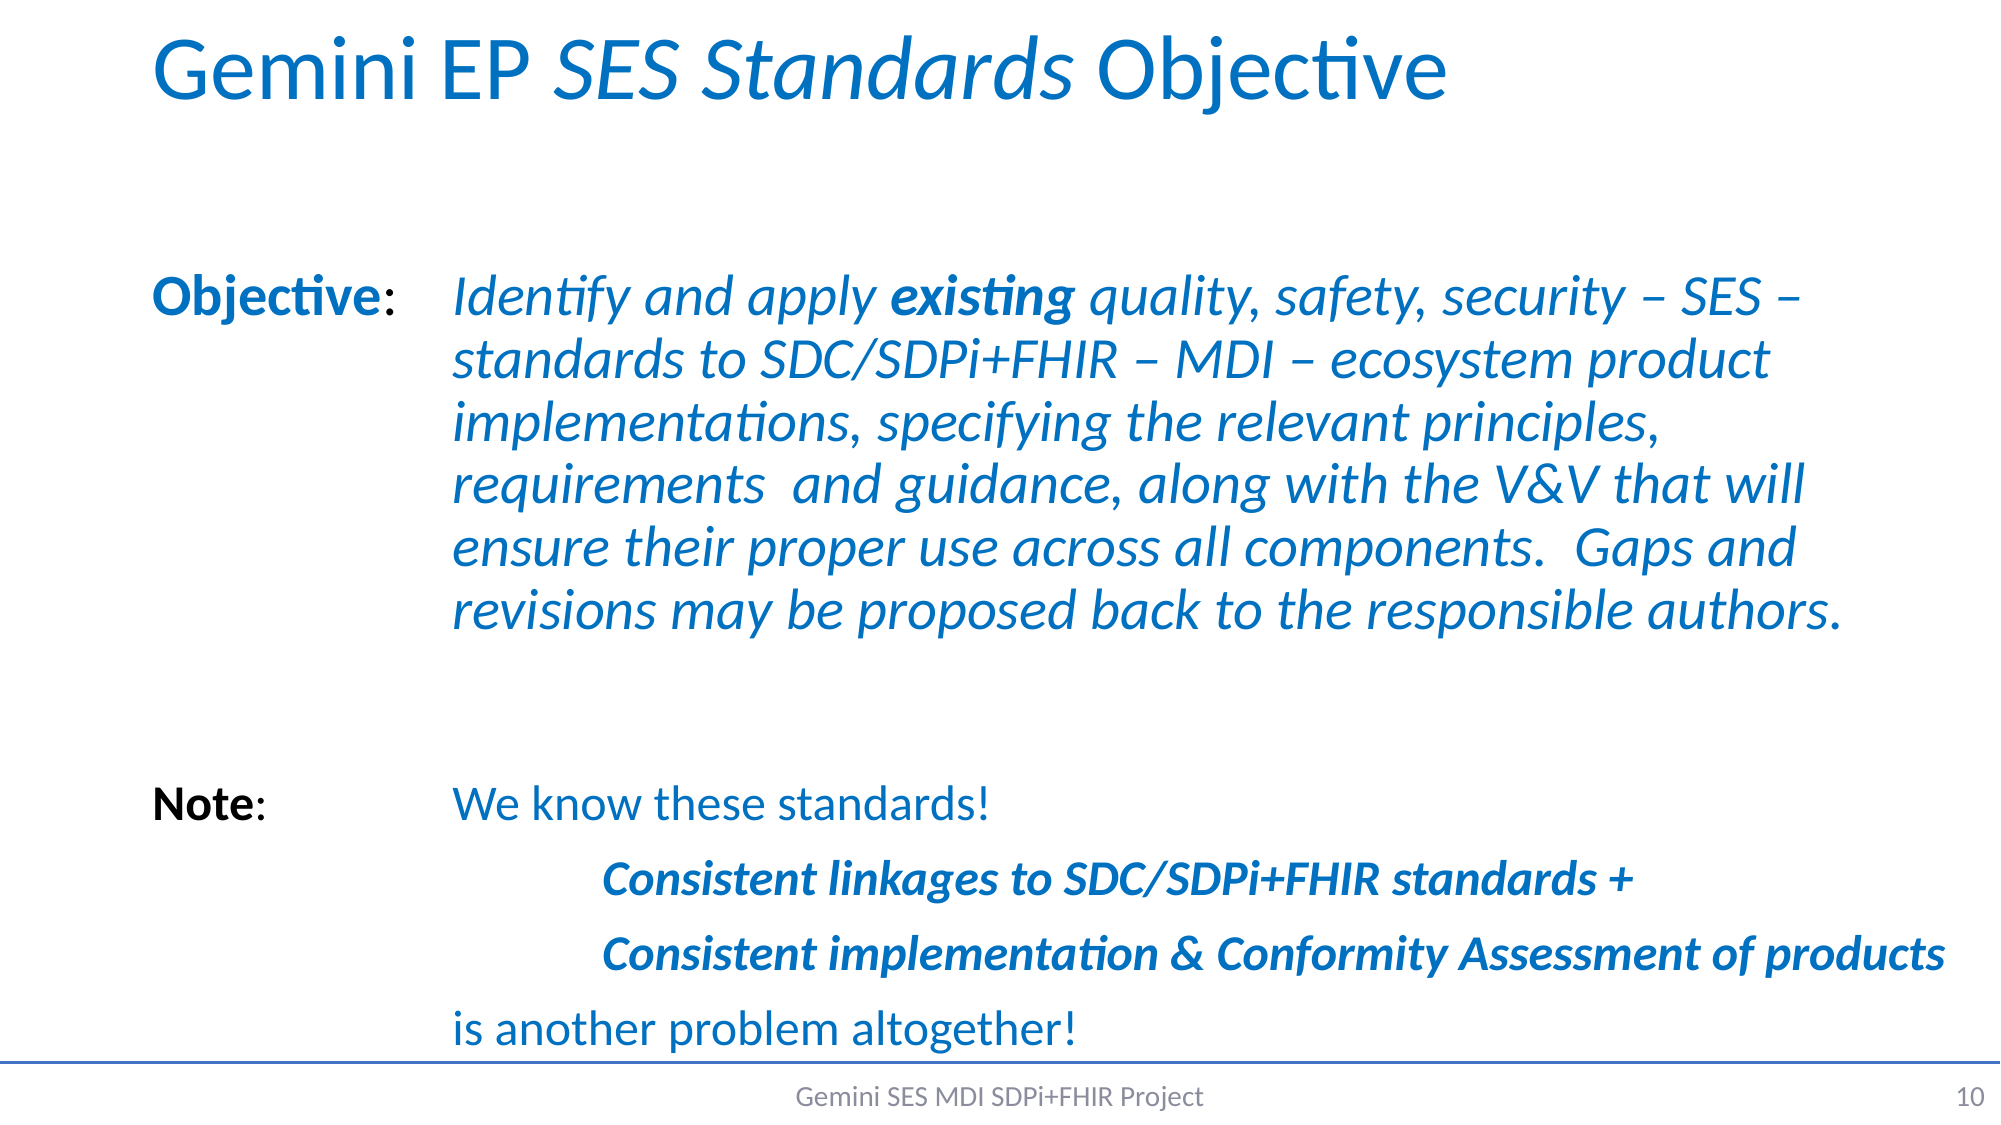

# Gemini EP SES Standards Objective
Objective:	Identify and apply existing quality, safety, security – SES – standards to SDC/SDPi+FHIR – MDI – ecosystem product implementations, specifying the relevant principles, requirements  and guidance, along with the V&V that will ensure their proper use across all components.  Gaps and revisions may be proposed back to the responsible authors.
Note:	We know these standards!
		Consistent linkages to SDC/SDPi+FHIR standards +
		Consistent implementation & Conformity Assessment of products
	is another problem altogether!
Gemini SES MDI SDPi+FHIR Project
10